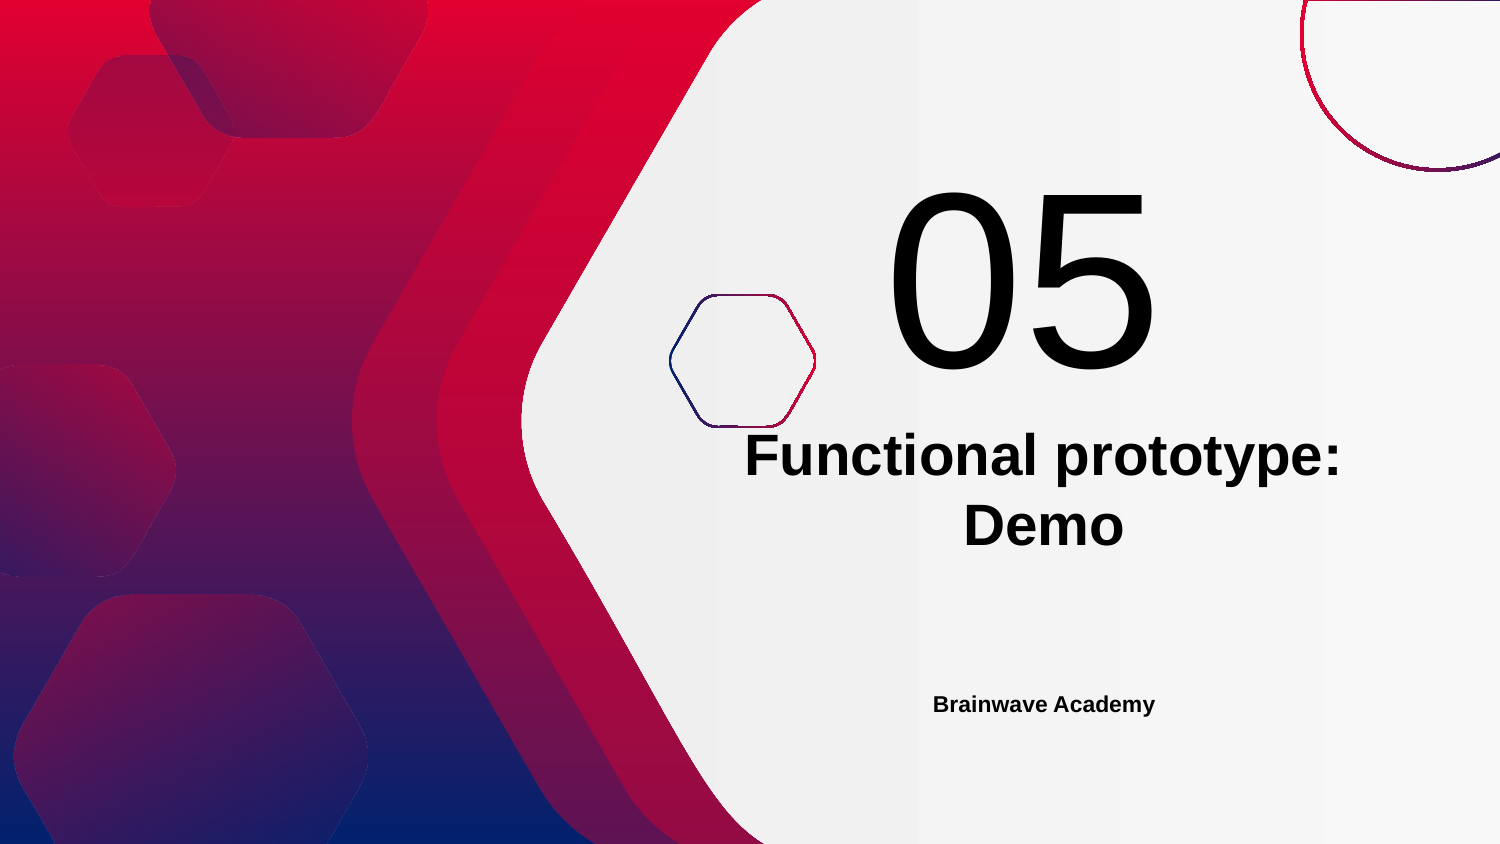

05

# Functional prototype: Demo Brainwave Academy